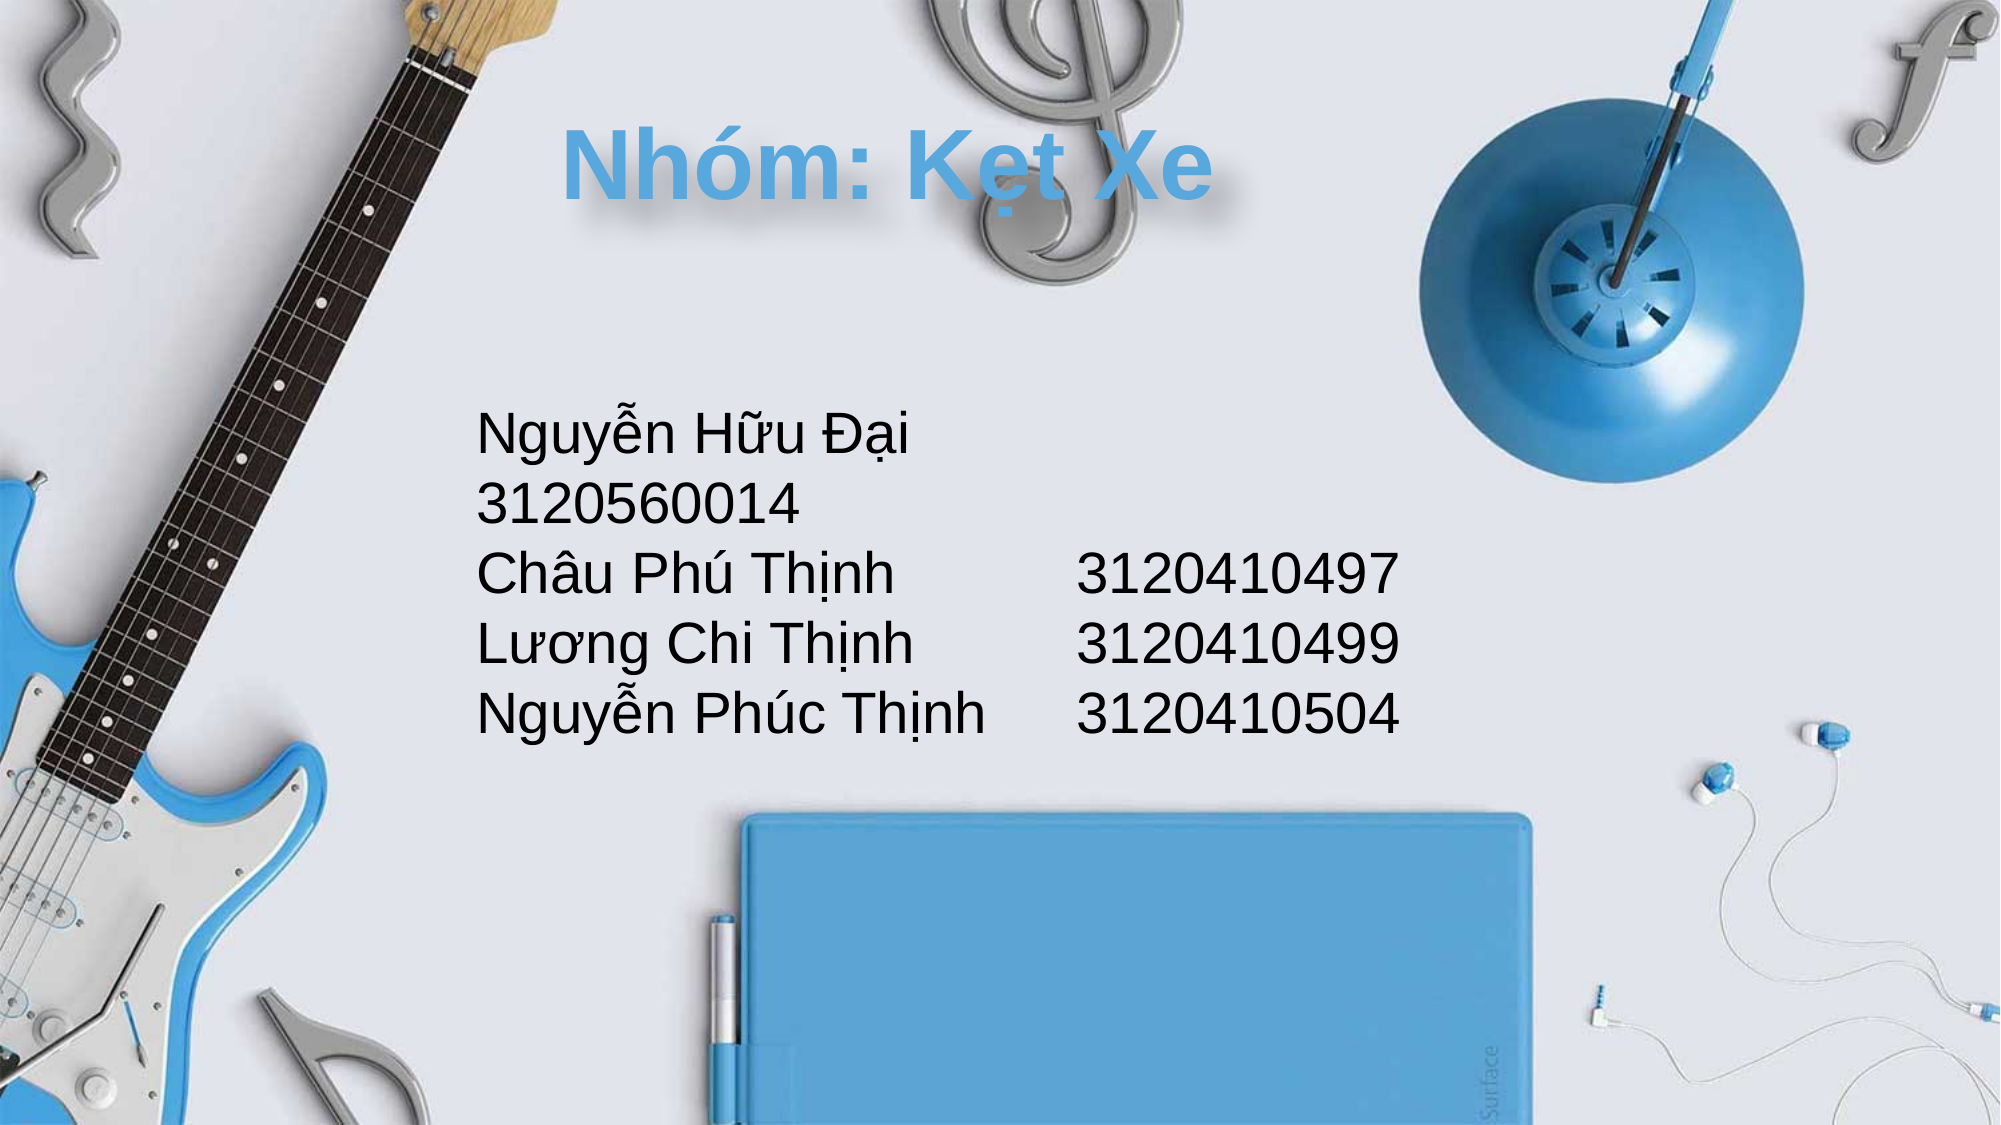

Nhóm: Kẹt Xe
Nguyễn Hữu Đại 		3120560014
Châu Phú Thịnh		3120410497
Lương Chi Thịnh		3120410499
Nguyễn Phúc Thịnh 	3120410504